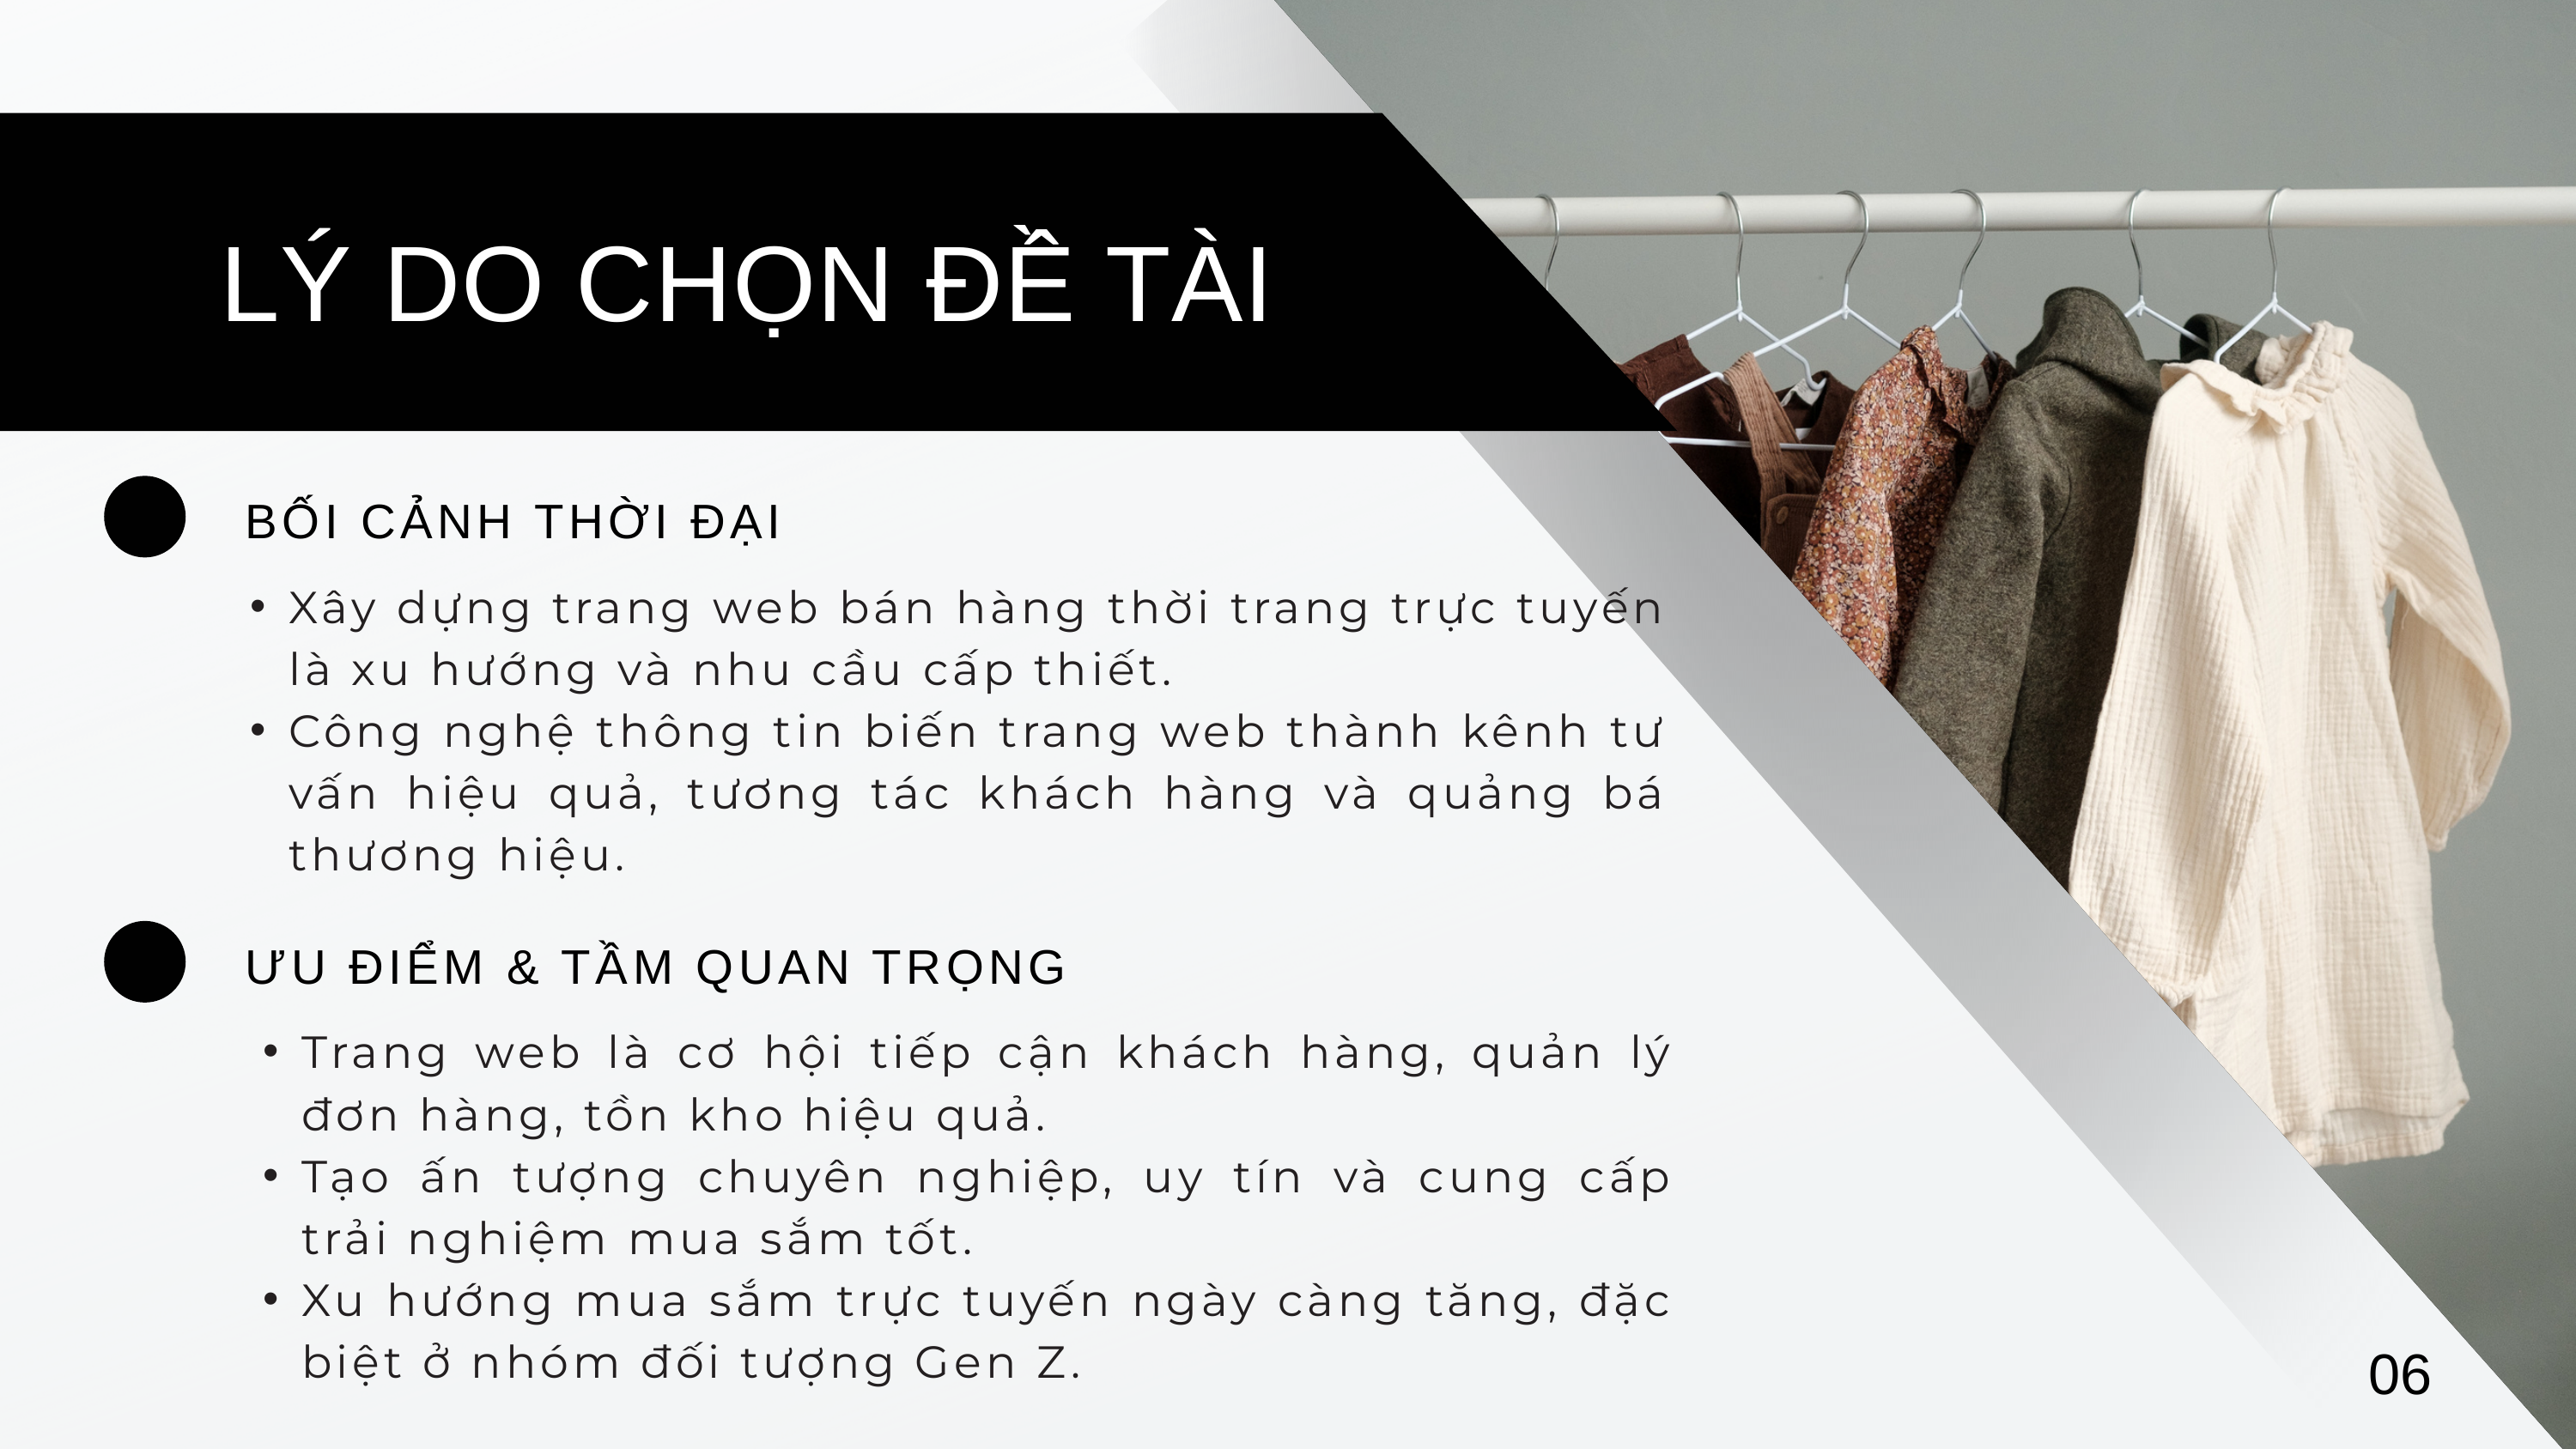

LÝ DO CHỌN ĐỀ TÀI

BỐI CẢNH THỜI ĐẠI
Xây dựng trang web bán hàng thời trang trực tuyến là xu hướng và nhu cầu cấp thiết.
Công nghệ thông tin biến trang web thành kênh tư vấn hiệu quả, tương tác khách hàng và quảng bá thương hiệu.

ƯU ĐIỂM & TẦM QUAN TRỌNG
Trang web là cơ hội tiếp cận khách hàng, quản lý đơn hàng, tồn kho hiệu quả.
Tạo ấn tượng chuyên nghiệp, uy tín và cung cấp trải nghiệm mua sắm tốt.
Xu hướng mua sắm trực tuyến ngày càng tăng, đặc biệt ở nhóm đối tượng Gen Z.
06